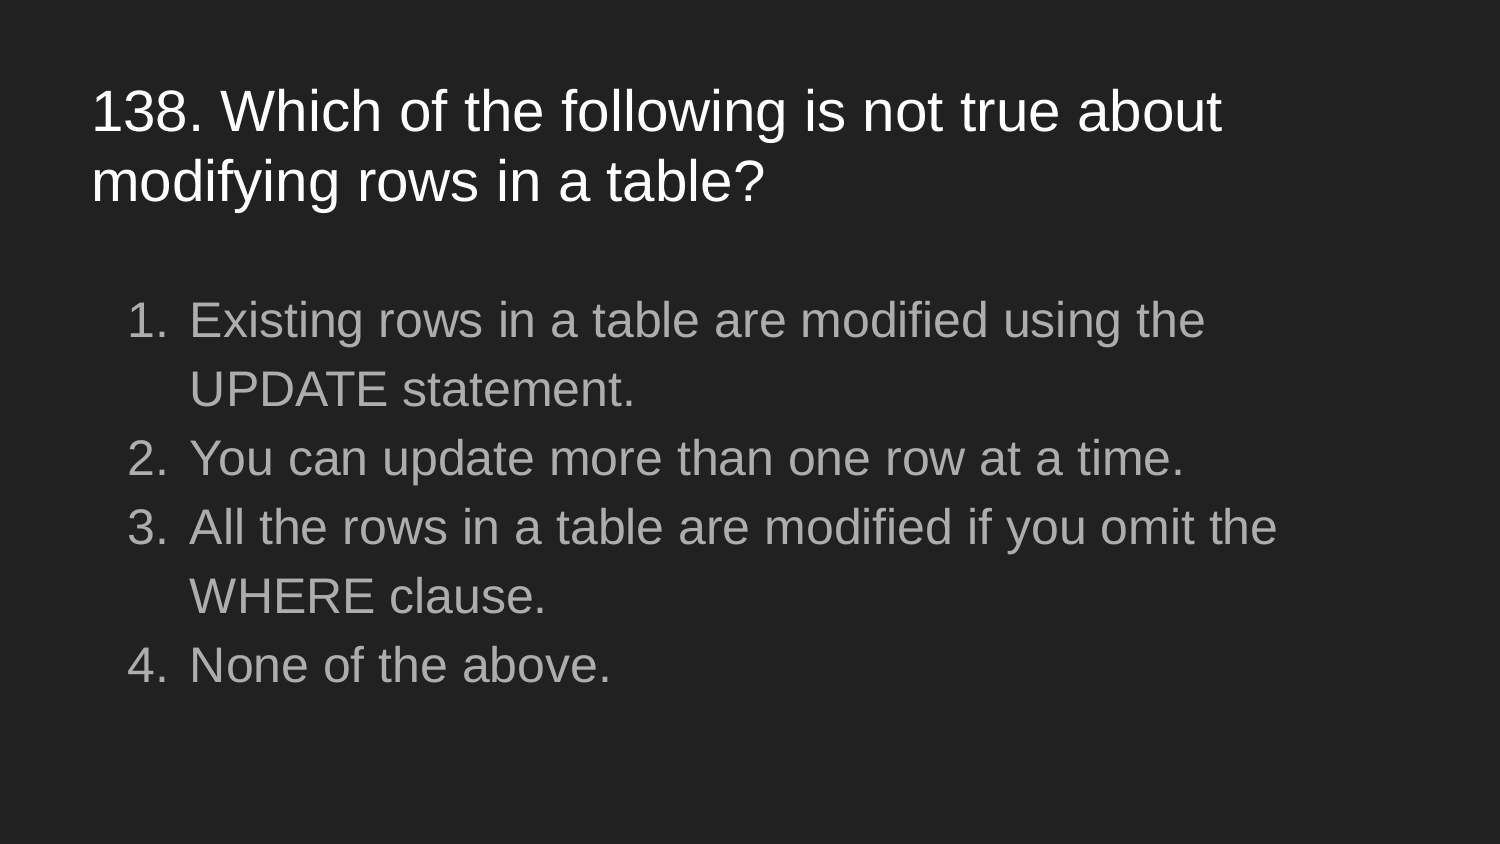

# 138. Which of the following is not true about modifying rows in a table?

Existing rows in a table are modified using the UPDATE statement.
You can update more than one row at a time.
All the rows in a table are modified if you omit the WHERE clause.
None of the above.